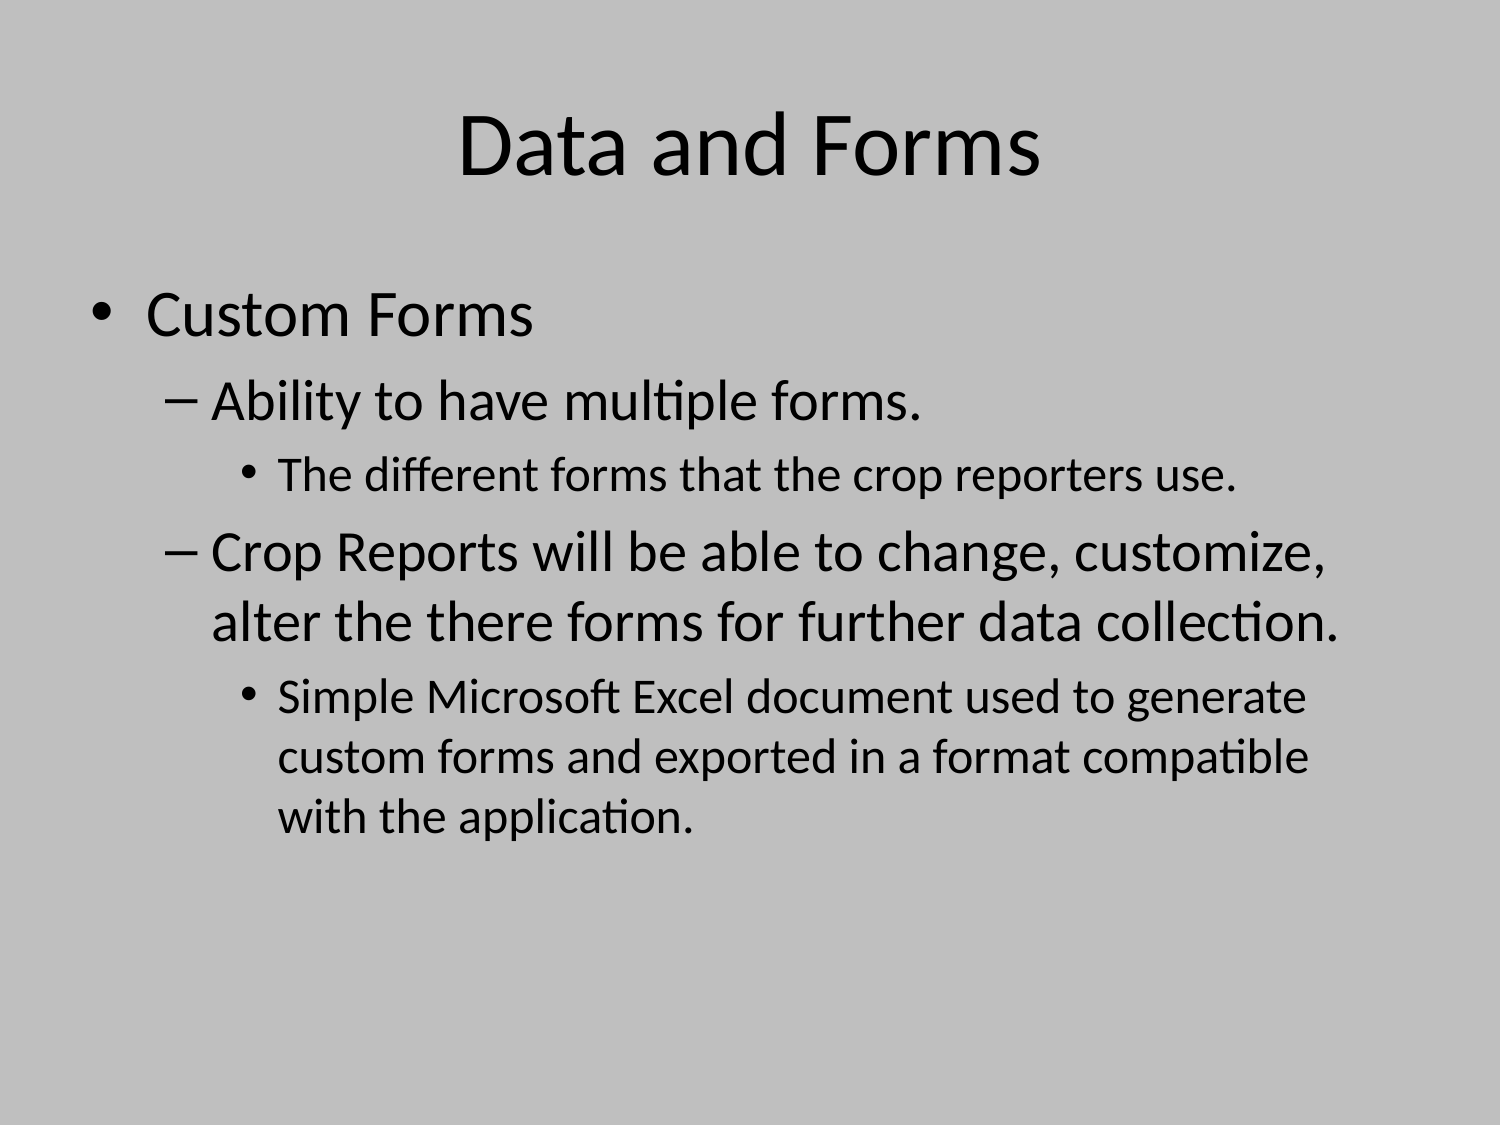

# Data and Forms
Custom Forms
Ability to have multiple forms.
The different forms that the crop reporters use.
Crop Reports will be able to change, customize, alter the there forms for further data collection.
Simple Microsoft Excel document used to generate custom forms and exported in a format compatible with the application.